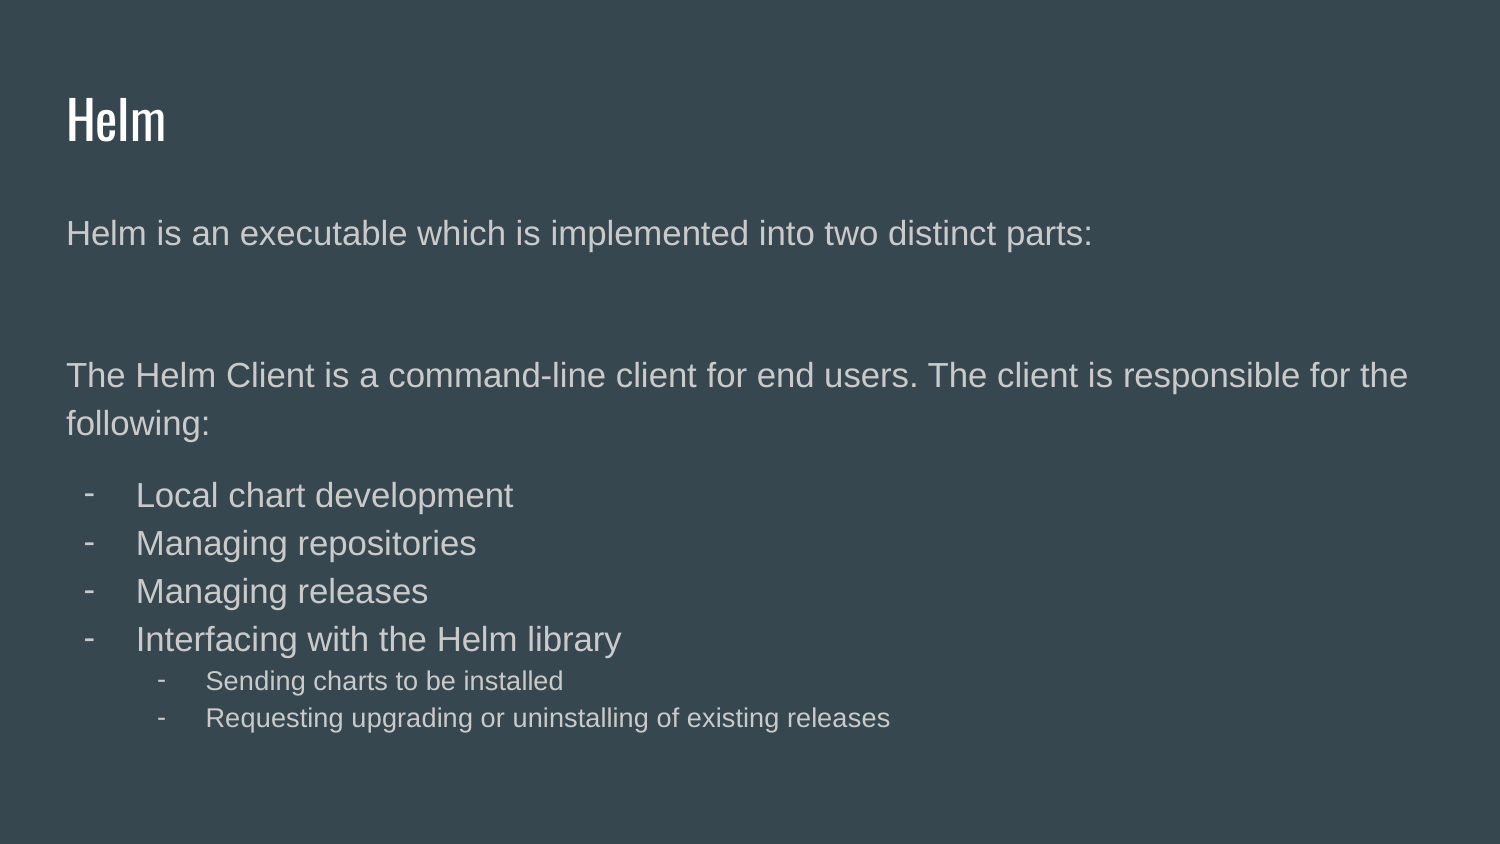

# Helm
Helm is an executable which is implemented into two distinct parts:

The Helm Client is a command-line client for end users. The client is responsible for the following:
Local chart development
Managing repositories
Managing releases
Interfacing with the Helm library
Sending charts to be installed
Requesting upgrading or uninstalling of existing releases